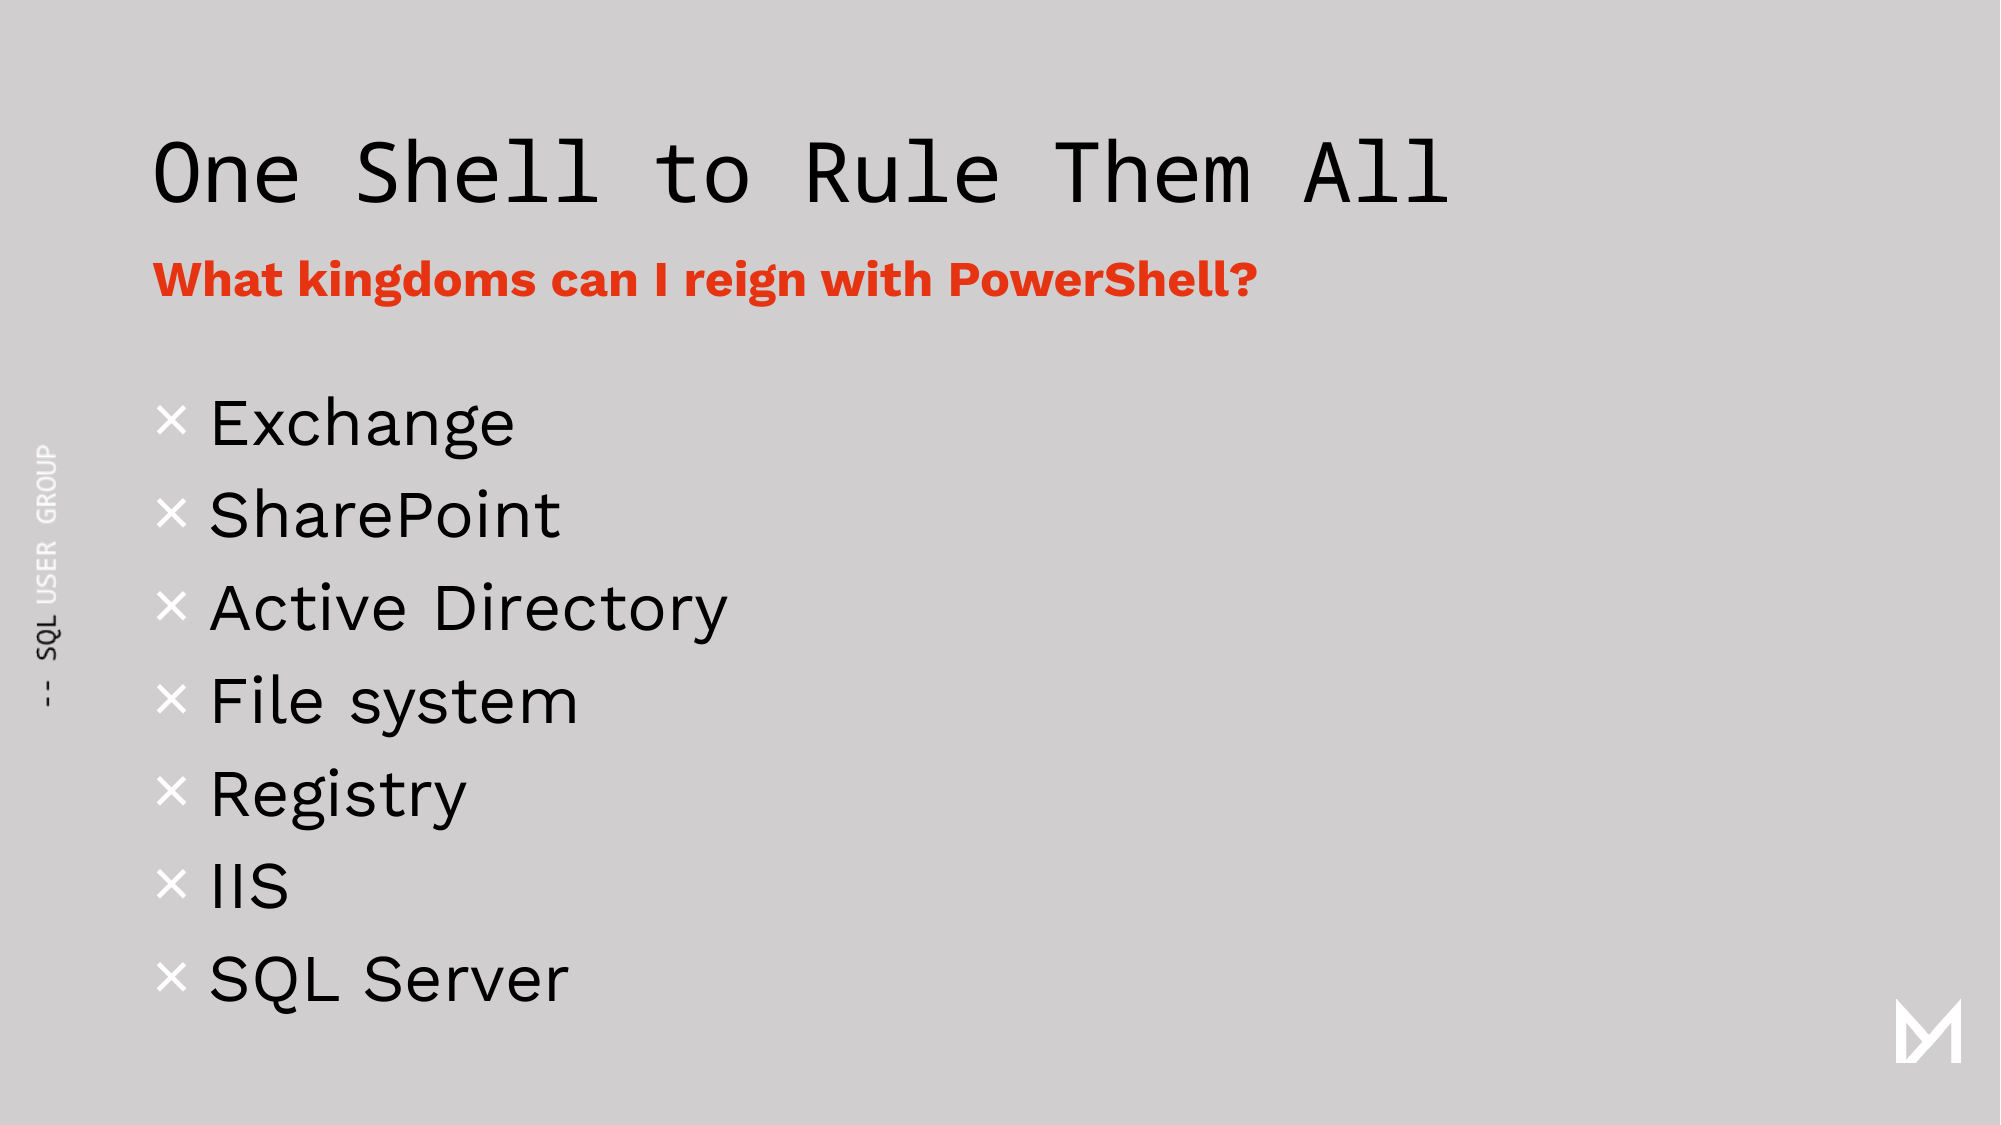

# One Shell to Rule Them All
What kingdoms can I reign with PowerShell?
Exchange
SharePoint
Active Directory
File system
Registry
IIS
SQL Server